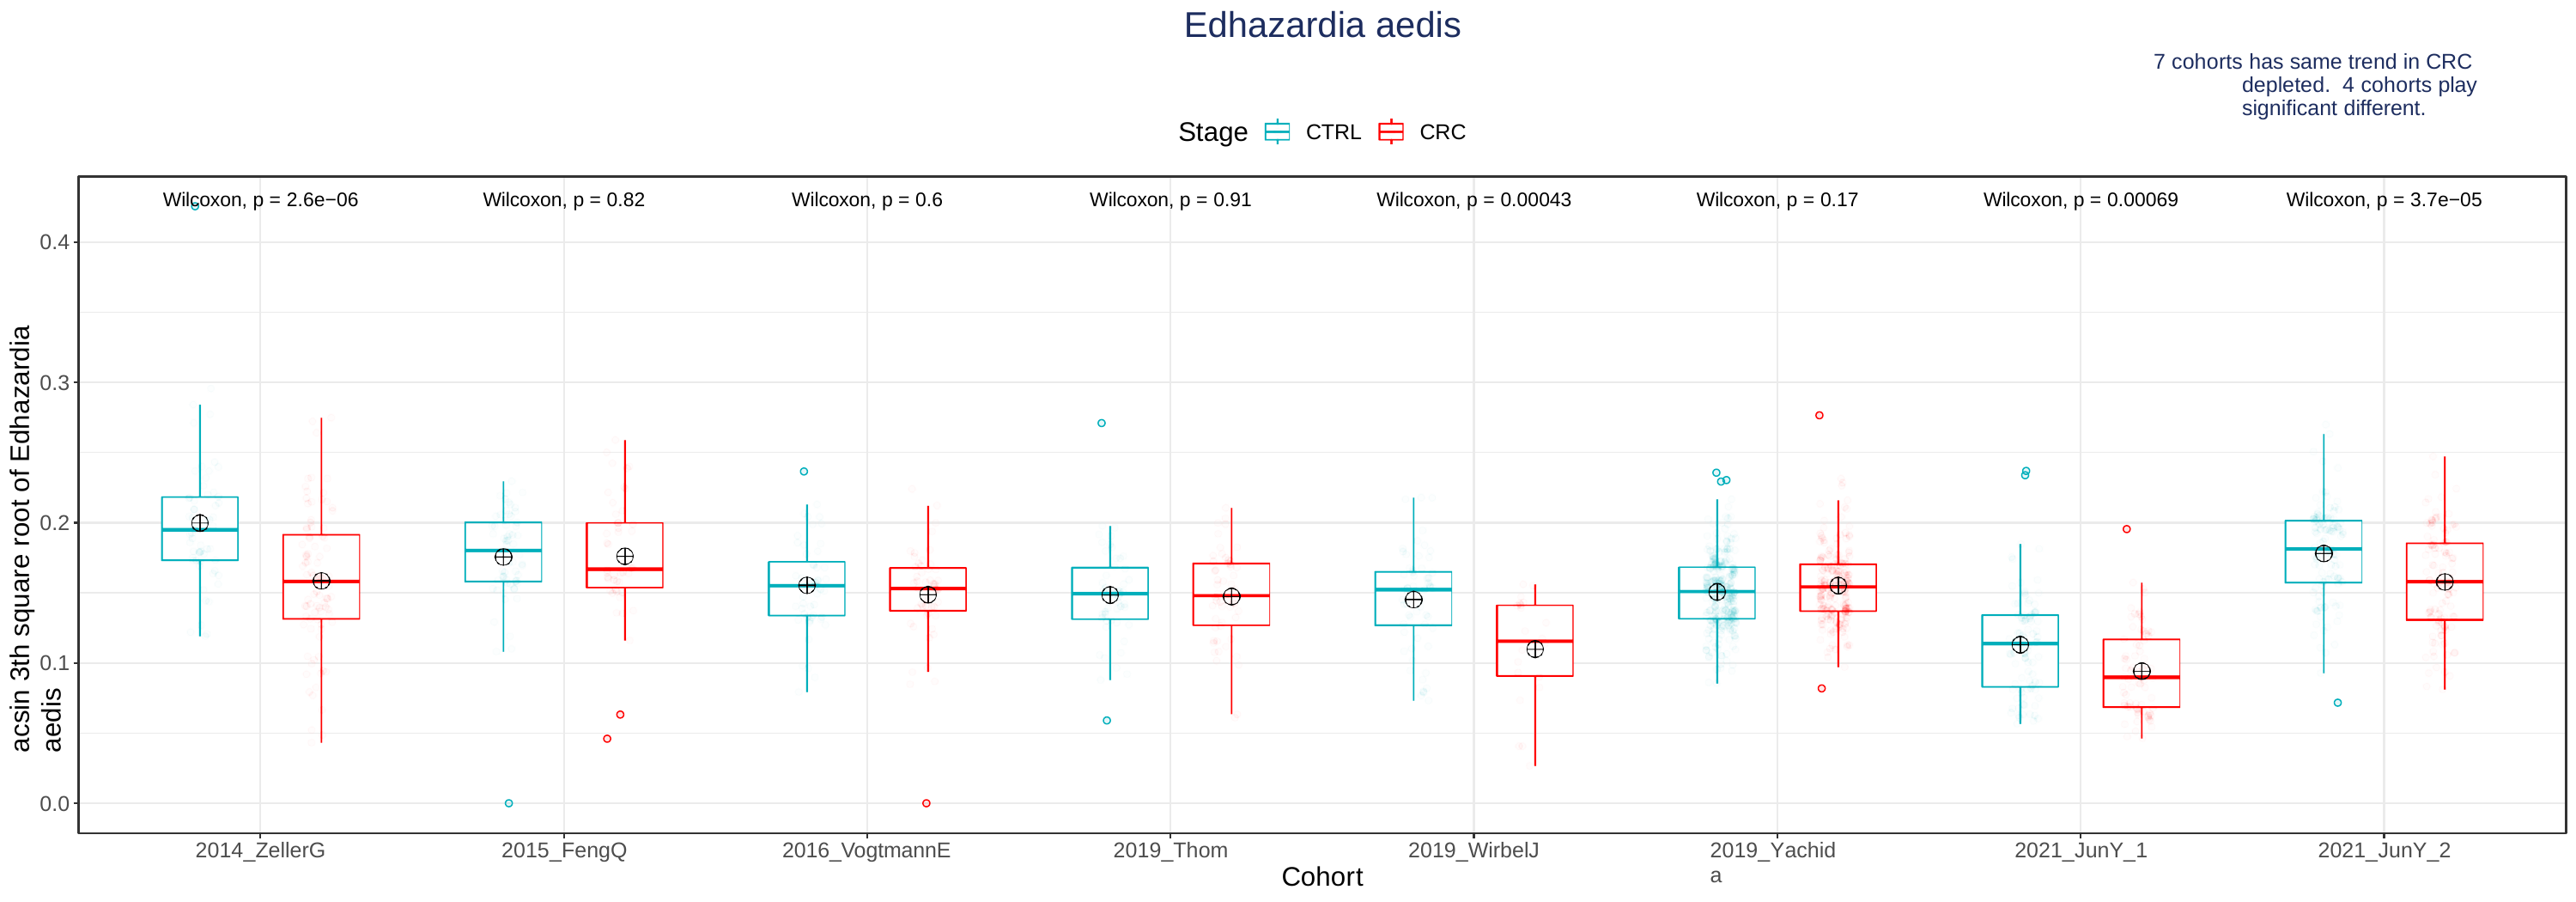

# Edhazardia aedis
7 cohorts has same trend in CRC depleted.  4 cohorts play significant different.
Stage
CTRL
CRC

Wilcoxon, p = 2.6e−06
Wilcoxon, p = 0.82
Wilcoxon, p = 0.6
Wilcoxon, p = 0.91
Wilcoxon, p = 0.00043
Wilcoxon, p = 0.17
Wilcoxon, p = 0.00069
Wilcoxon, p = 3.7e−05

0.4

acsin 3th square root of Edhazardia aedis

0.3

0.2

0.1

0.0

2014_ZellerG
2015_FengQ
2016_VogtmannE
2019_Thom
2019_WirbelJ
2019_Yachida
2021_JunY_1
2021_JunY_2
Cohort